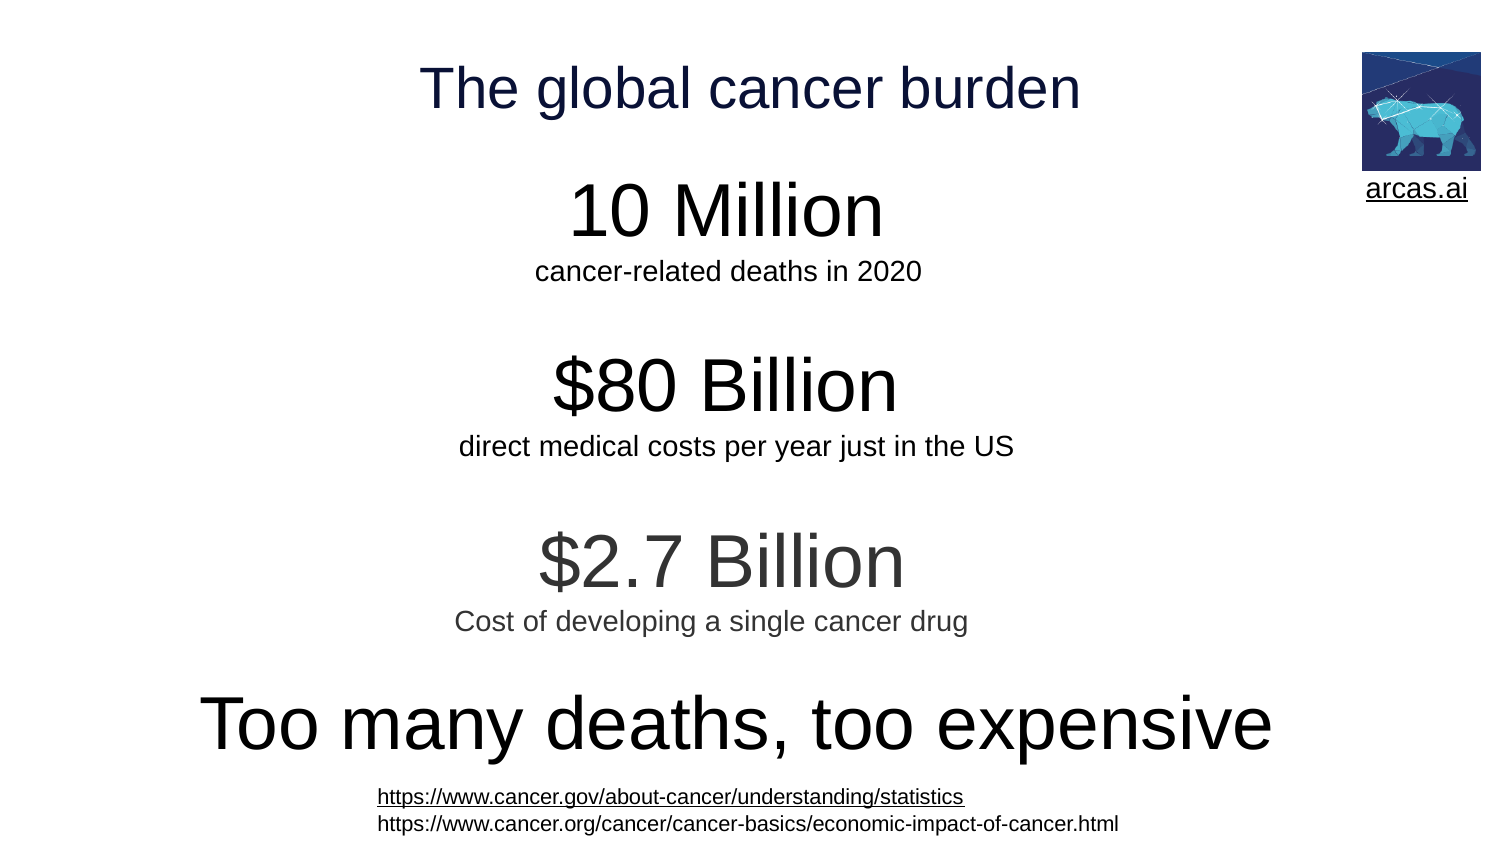

# The global cancer burden
arcas.ai
10 Million
cancer-related deaths in 2020
$80 Billion
direct medical costs per year just in the US
 $2.7 Billion
Cost of developing a single cancer drug
Too many deaths, too expensive
https://www.cancer.gov/about-cancer/understanding/statistics
https://www.cancer.org/cancer/cancer-basics/economic-impact-of-cancer.html